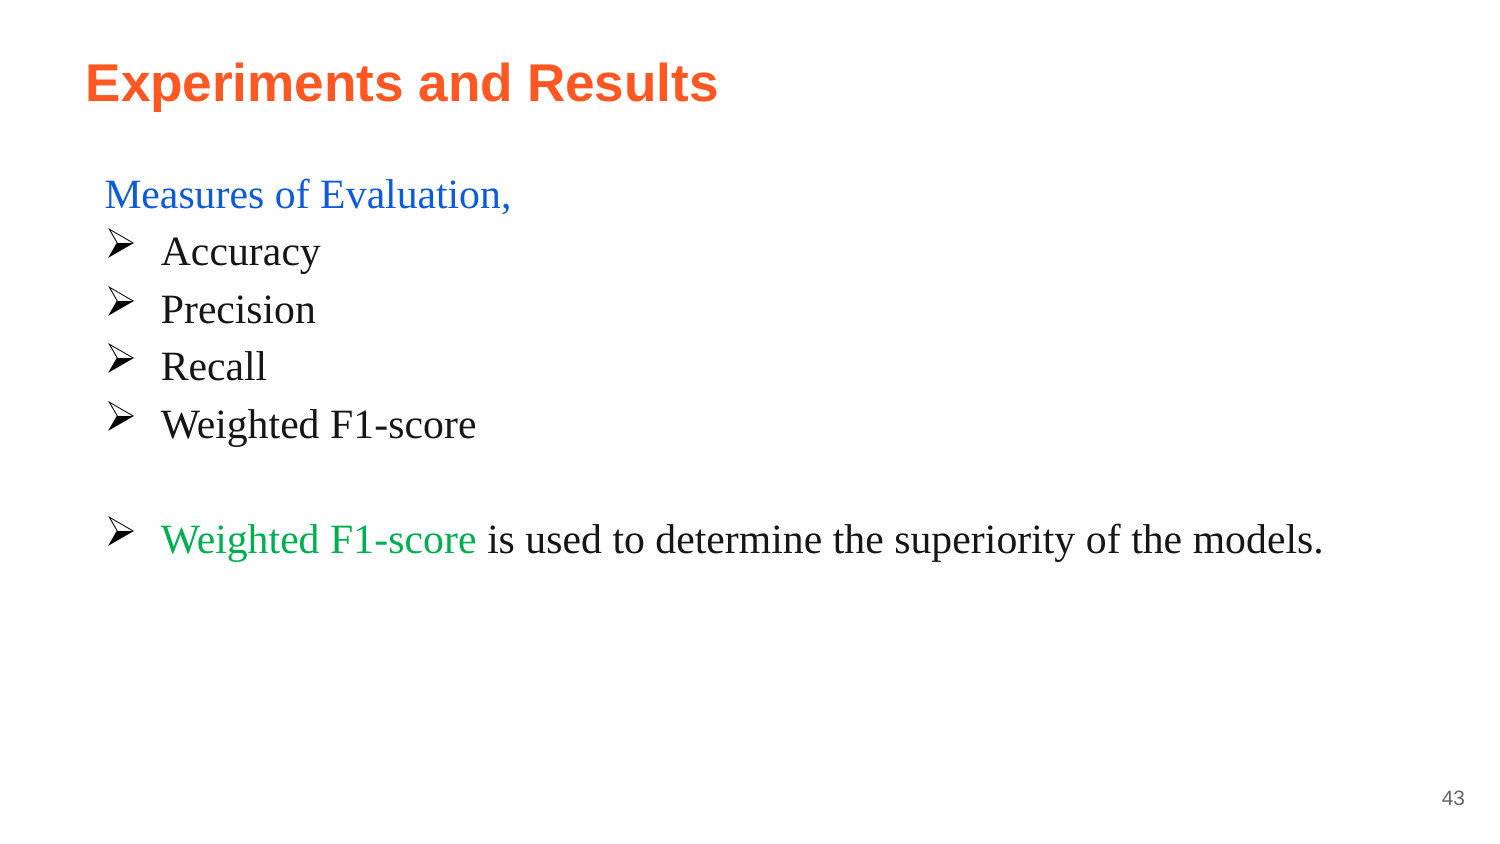

Experiments and Results
Measures of Evaluation,
Accuracy
Precision
Recall
Weighted F1-score

Weighted F1-score is used to determine the superiority of the models.

43